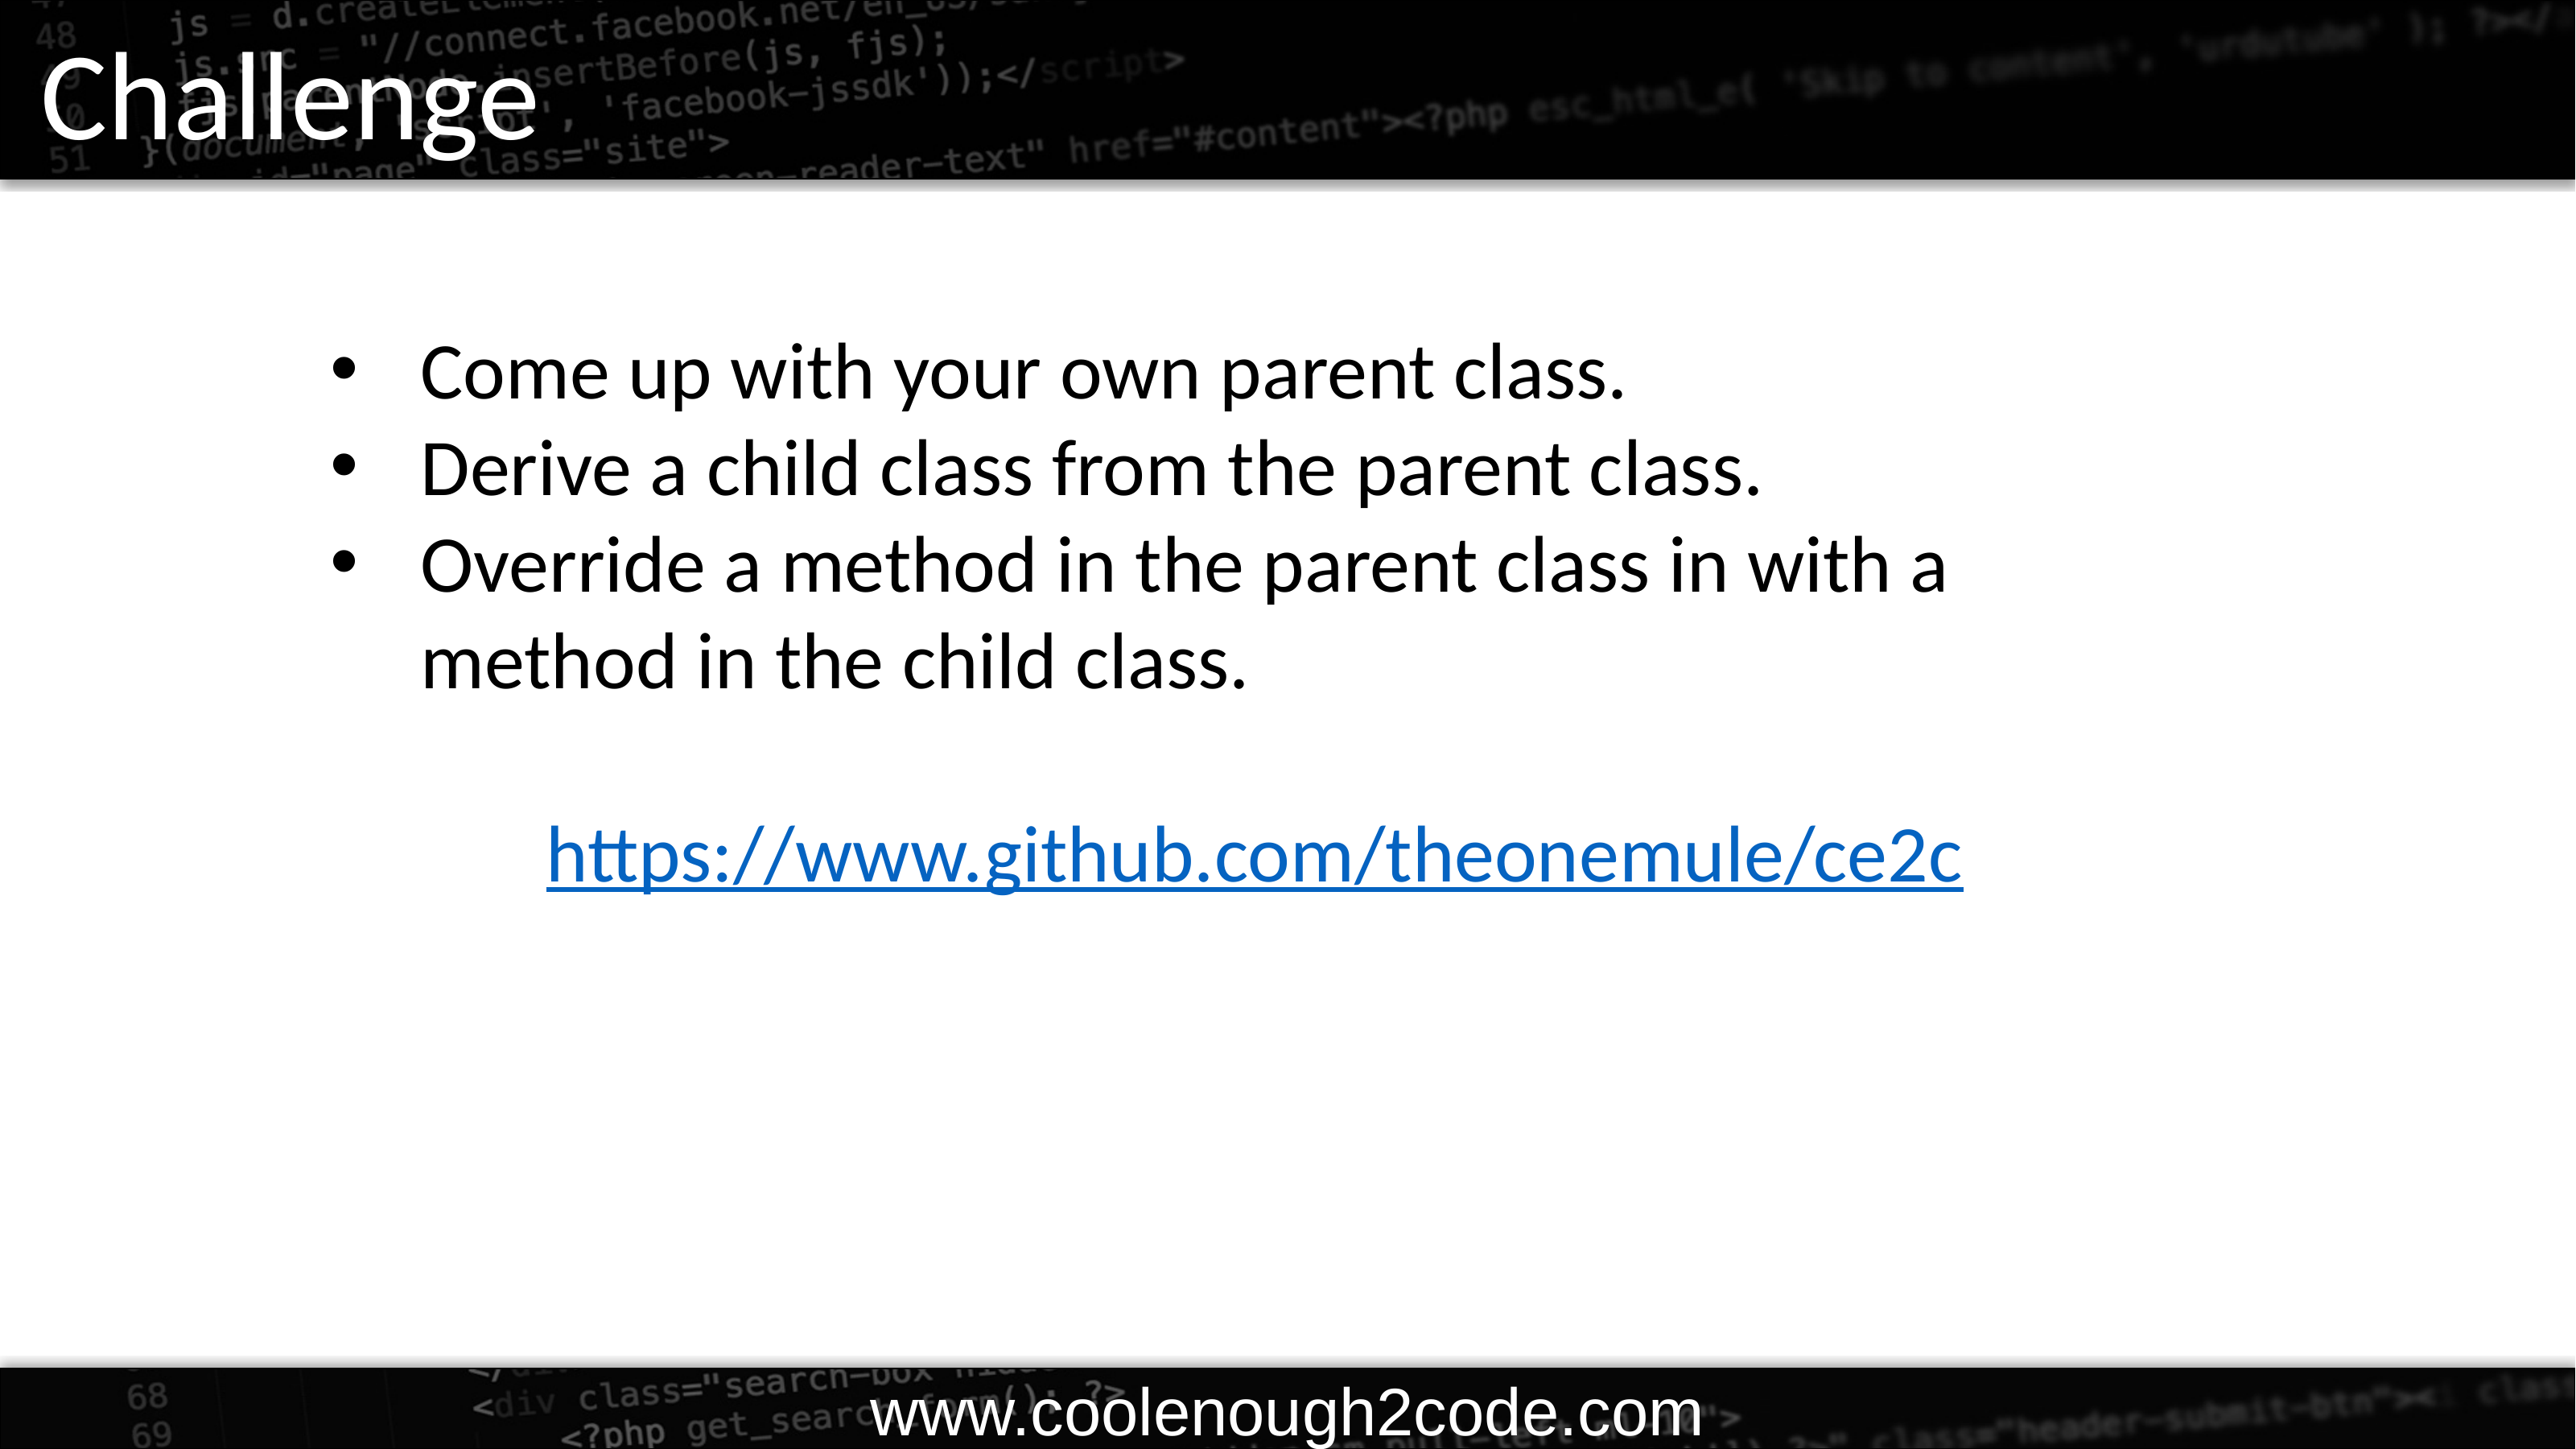

Challenge
Come up with your own parent class.
Derive a child class from the parent class.
Override a method in the parent class in with a method in the child class.

https://www.github.com/theonemule/ce2c

www.coolenough2code.com